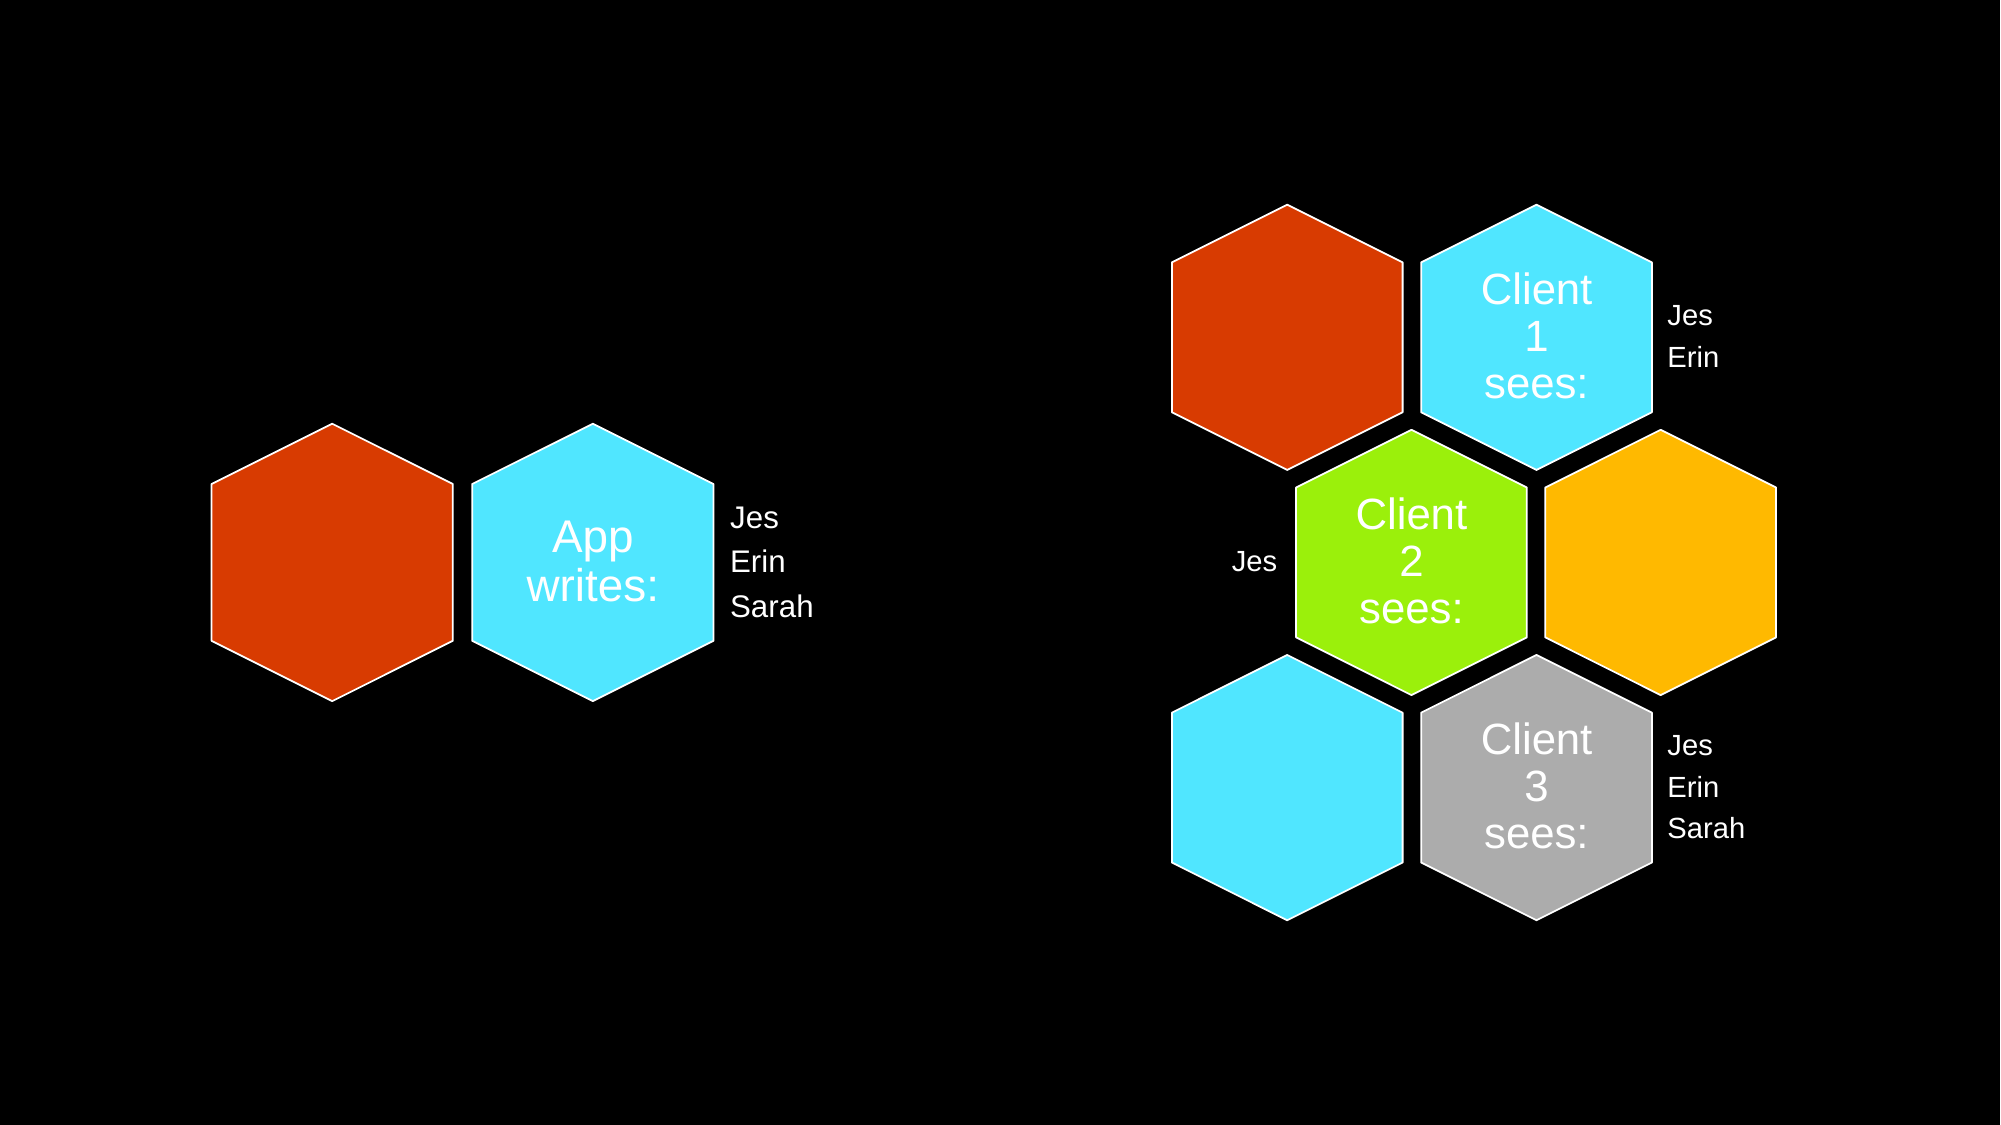

App writes:
Jes
Erin
Sarah

Client 1 sees:
Jes
Erin

Client 2 sees:
Jes

Client 3 sees:
Jes
Erin
Sarah